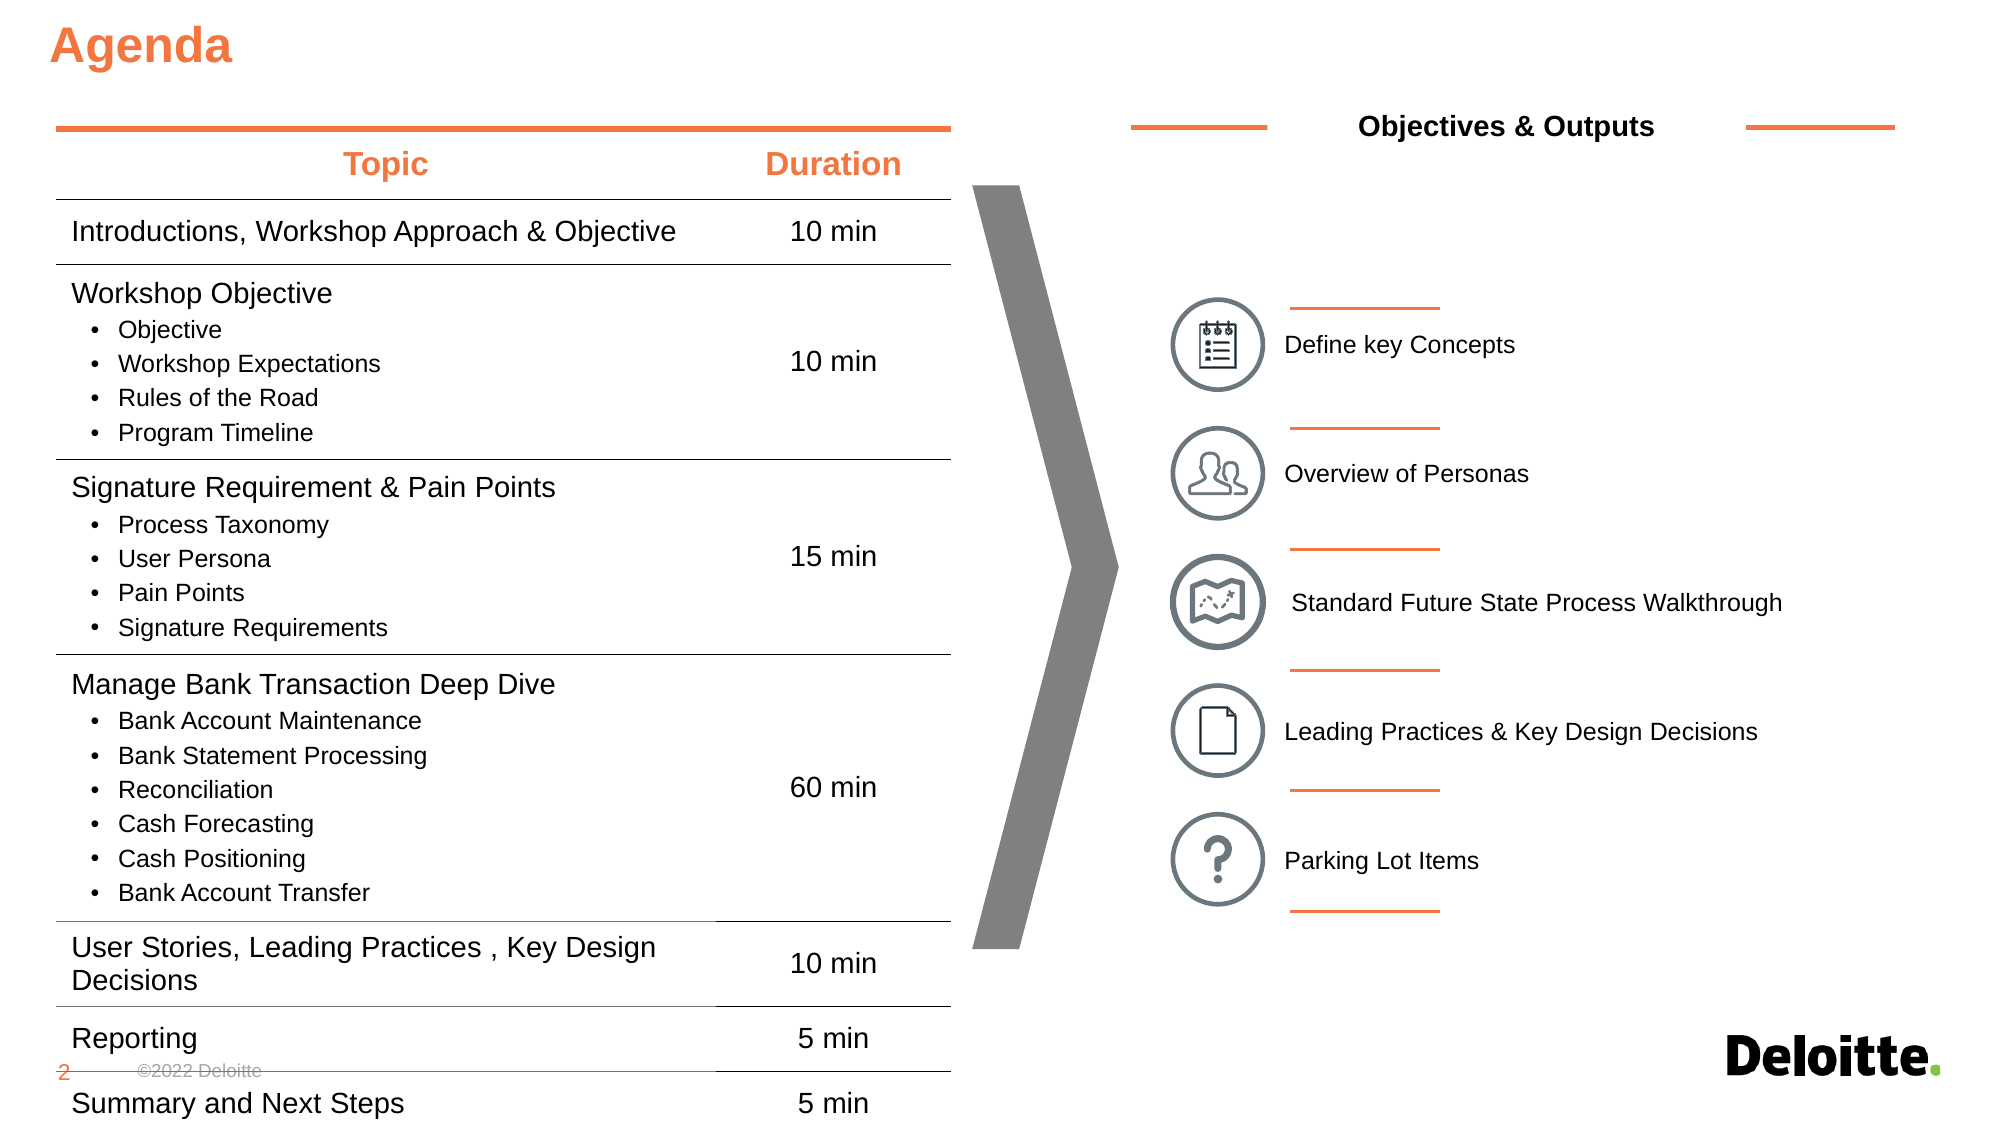

# Agenda

Objectives & Outputs
| Topic | Duration |
| --- | --- |
| Introductions, Workshop Approach & Objective | 10 min |
| Workshop Objective Objective Workshop Expectations Rules of the Road Program Timeline | 10 min |
| Signature Requirement & Pain Points Process Taxonomy User Persona Pain Points Signature Requirements | 15 min |
| Manage Bank Transaction Deep Dive Bank Account Maintenance Bank Statement Processing Reconciliation Cash Forecasting Cash Positioning Bank Account Transfer | 60 min |
| User Stories, Leading Practices , Key Design Decisions | 10 min |
| Reporting | 5 min |
| Summary and Next Steps | 5 min |

Define key Concepts

Overview of Personas

 Standard Future State Process Walkthrough

Leading Practices & Key Design Decisions

Parking Lot Items